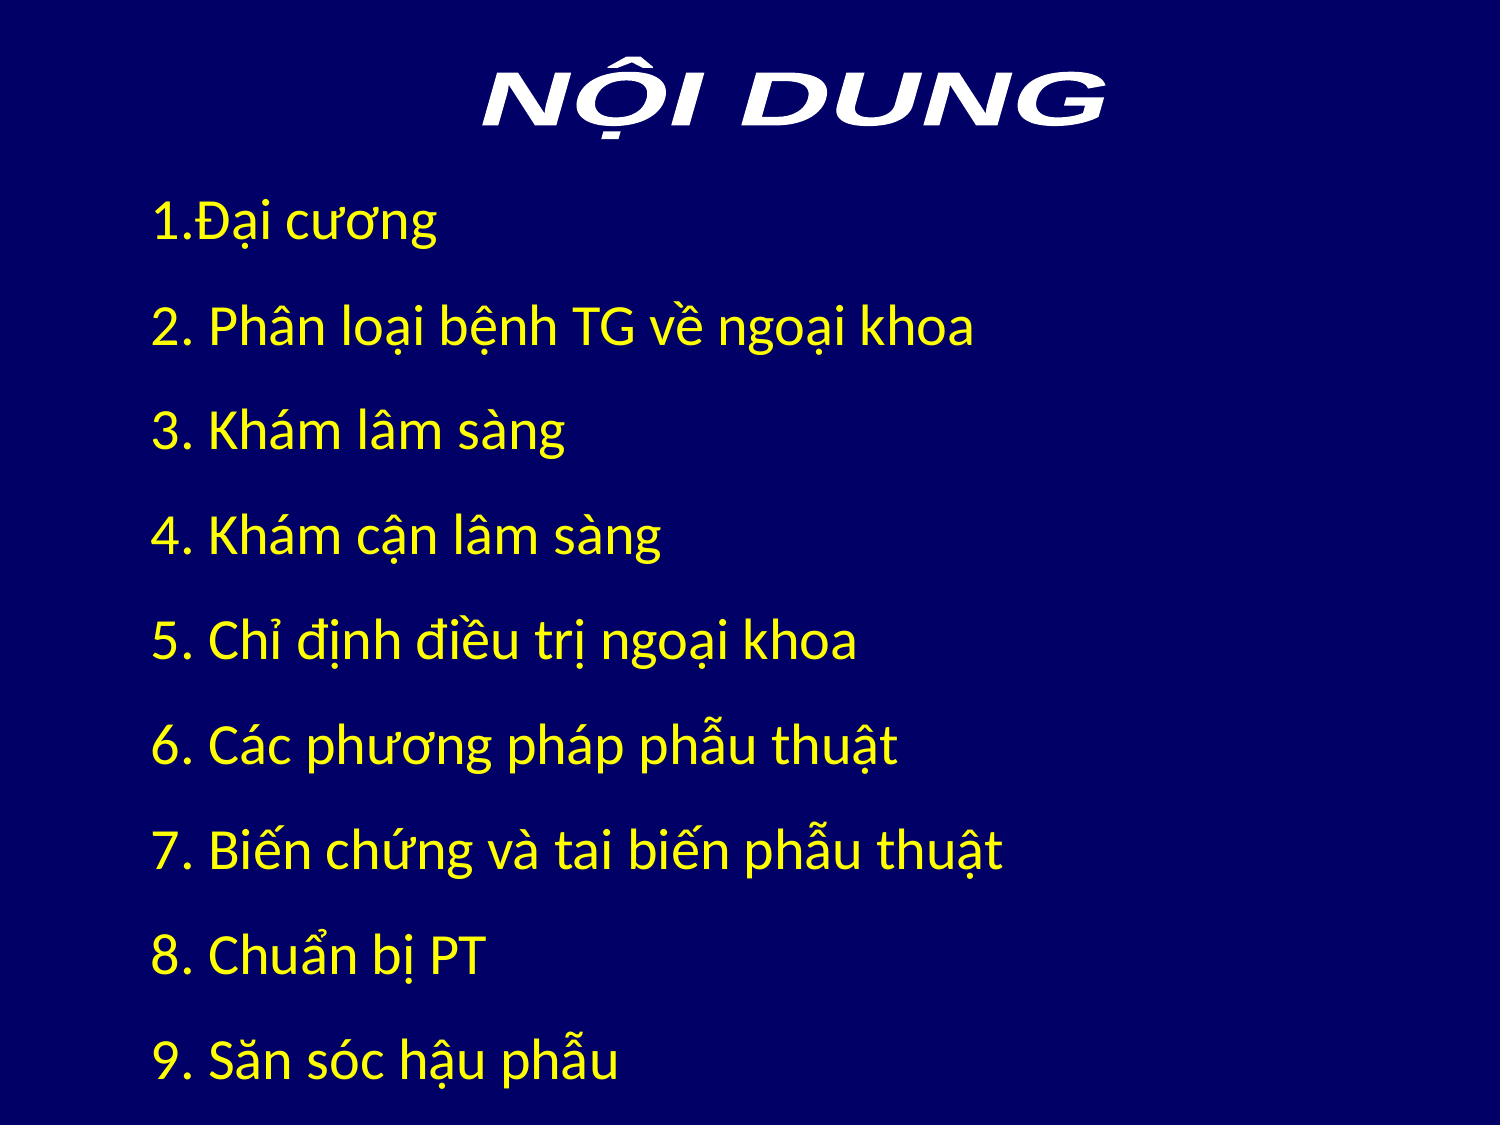

NỘI DUNG
1.Đại cương
2. Phân loại bệnh TG về ngoại khoa
3. Khám lâm sàng
4. Khám cận lâm sàng
5. Chỉ định điều trị ngoại khoa
6. Các phương pháp phẫu thuật
7. Biến chứng và tai biến phẫu thuật
8. Chuẩn bị PT
9. Săn sóc hậu phẫu